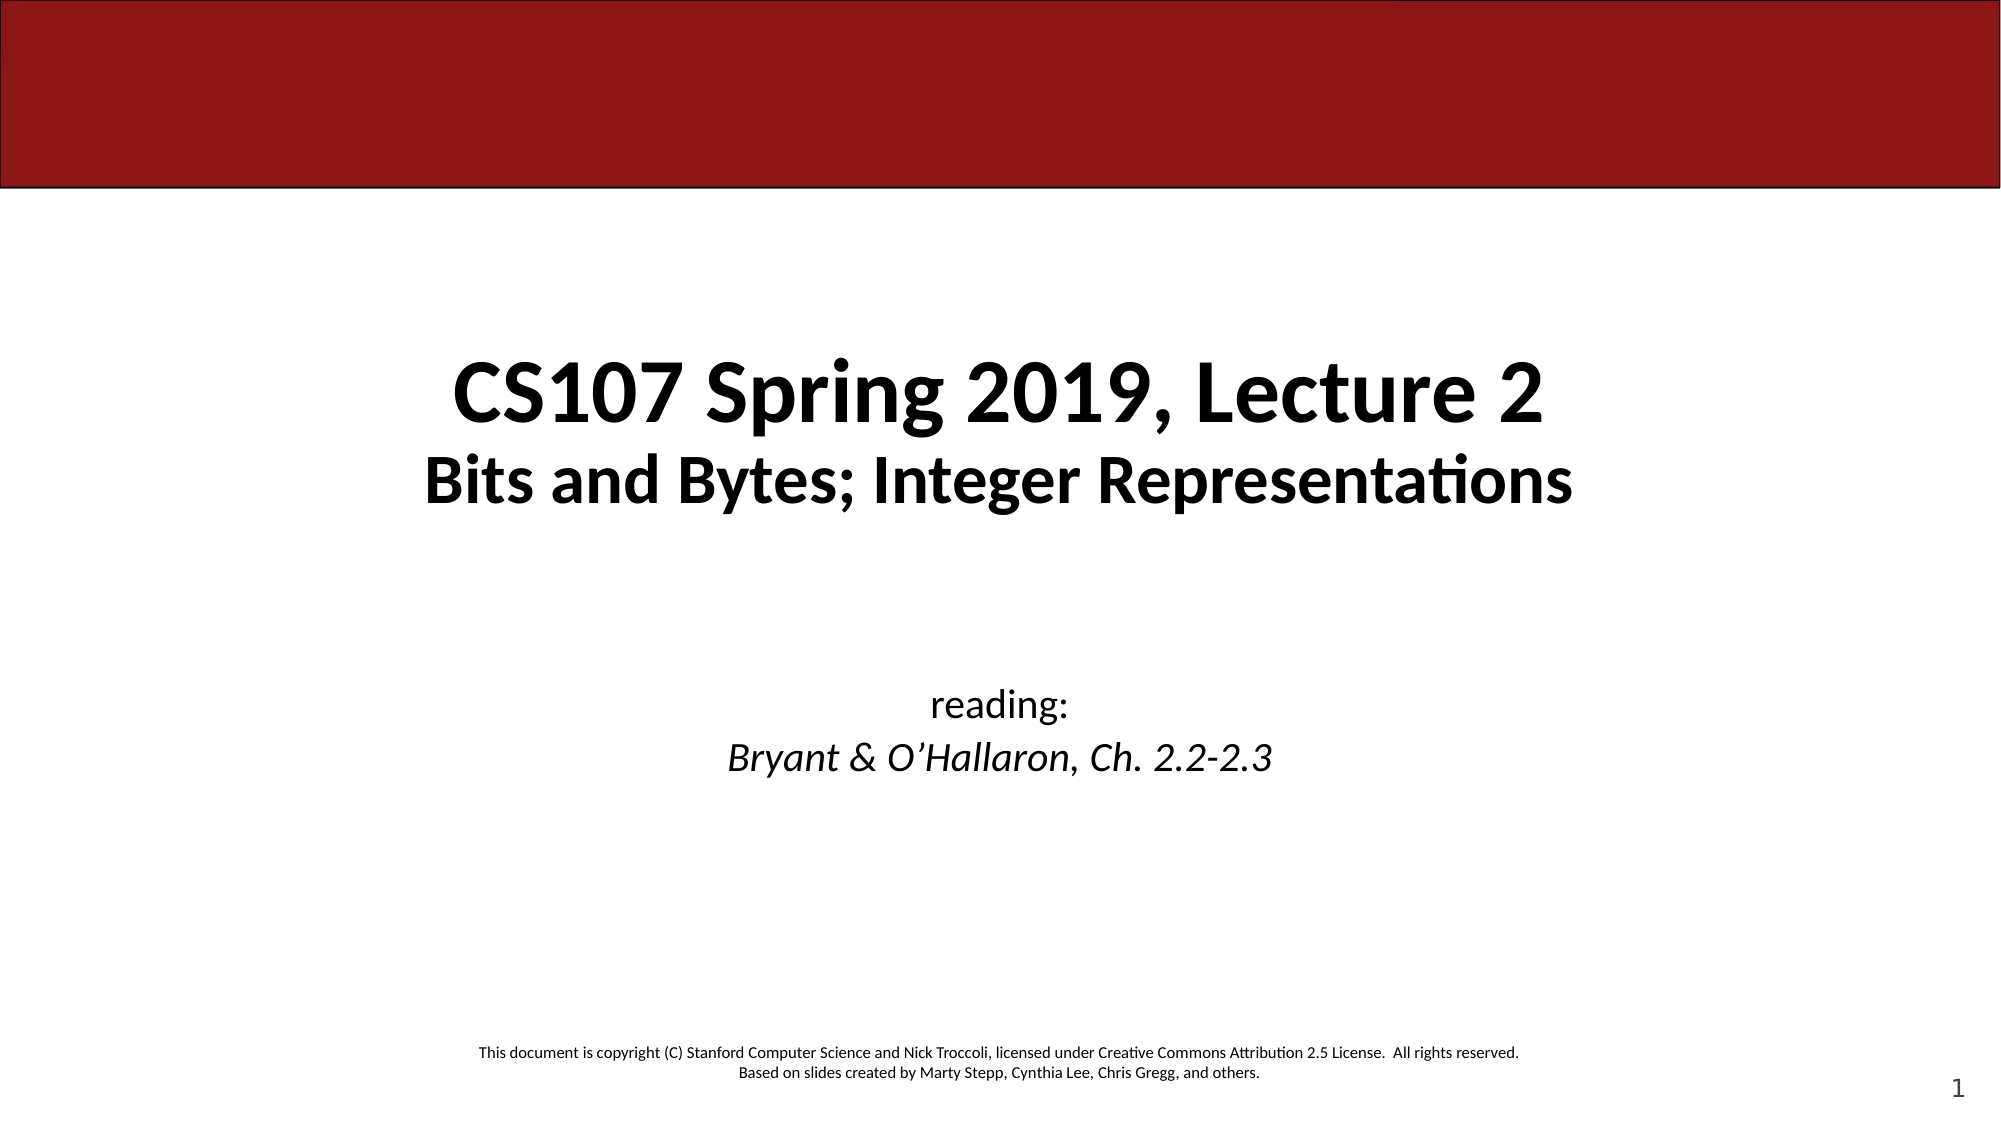

# CS107 Spring 2019, Lecture 2 Bits and Bytes; Integer Representations
reading:
Bryant & O’Hallaron, Ch. 2.2-2.3